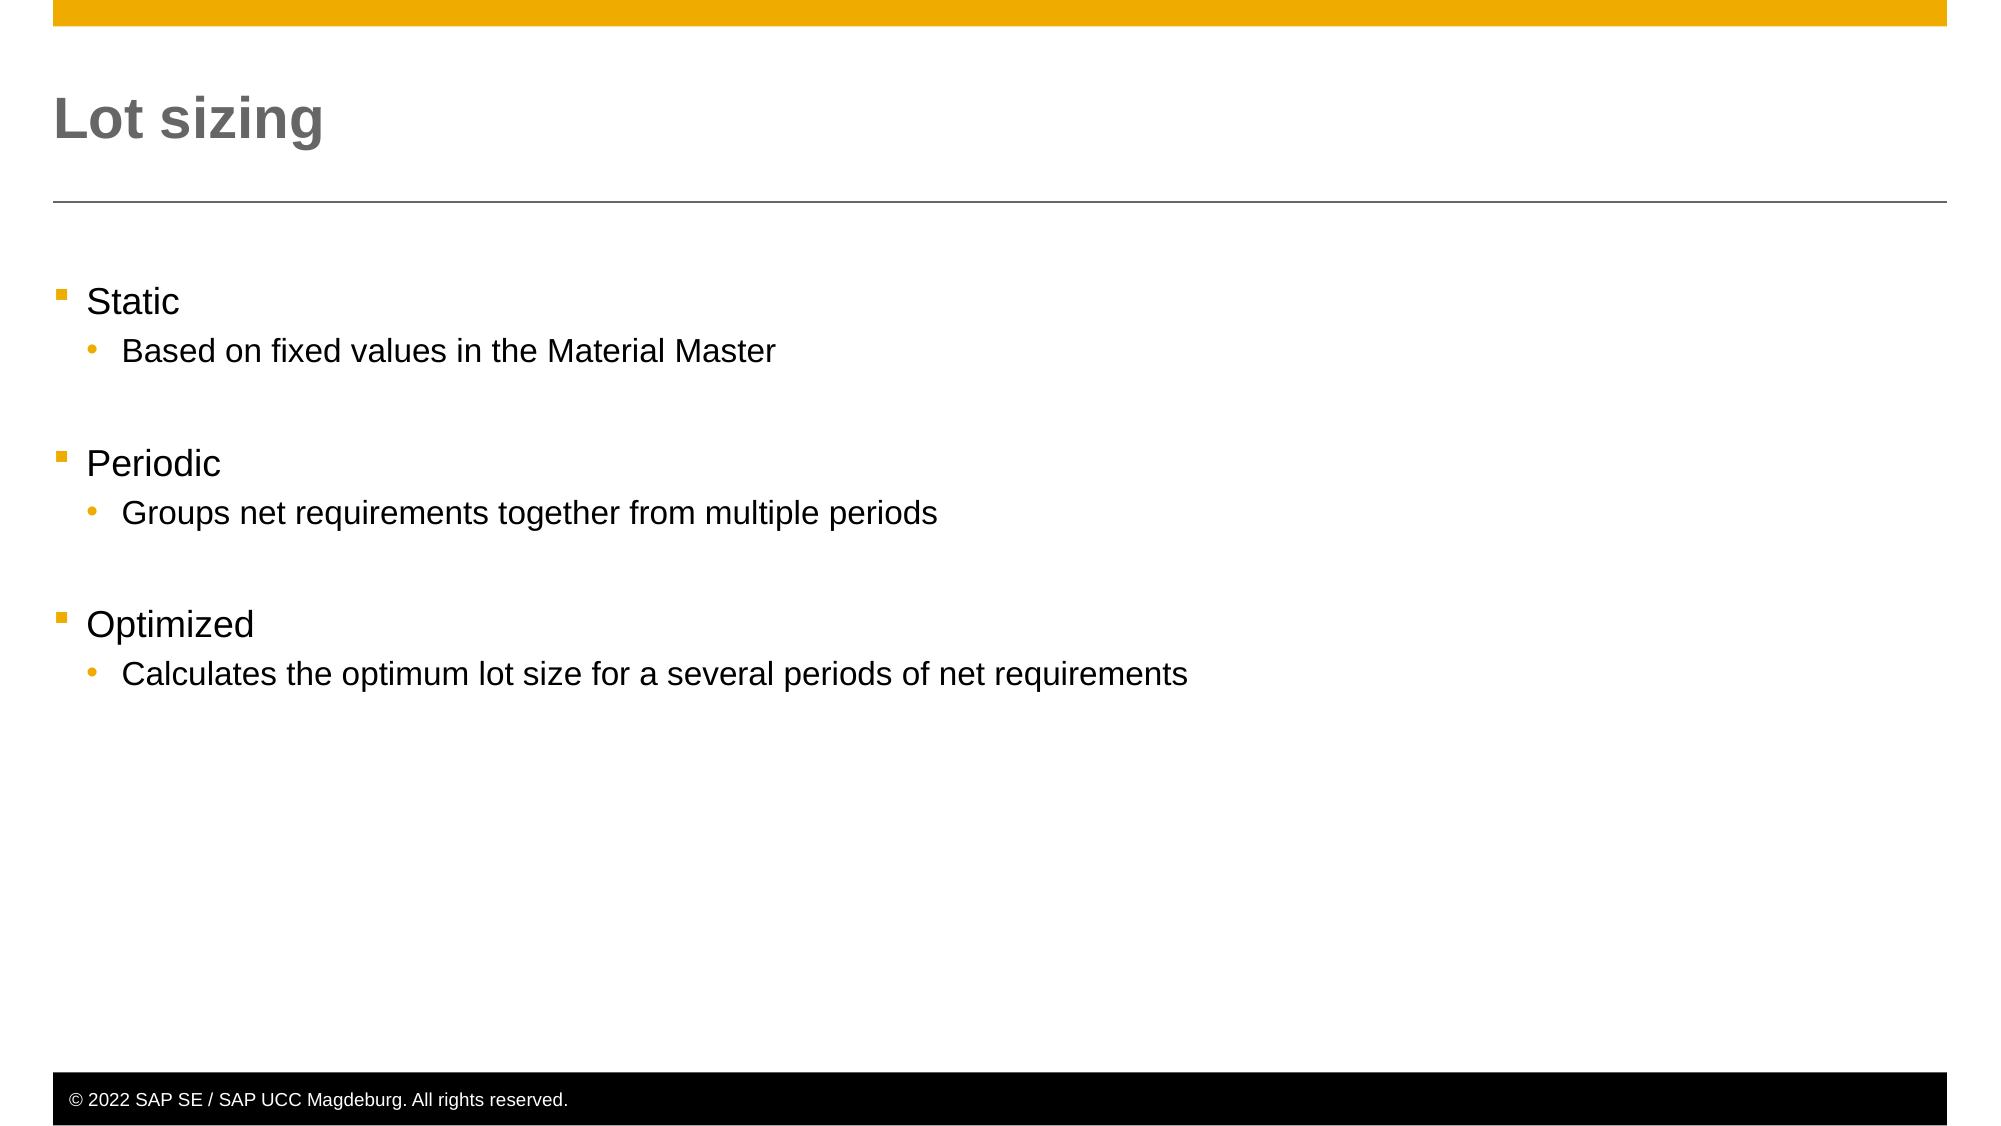

# Lot sizing
Static
Based on fixed values in the Material Master

Periodic
Groups net requirements together from multiple periods

Optimized
Calculates the optimum lot size for a several periods of net requirements